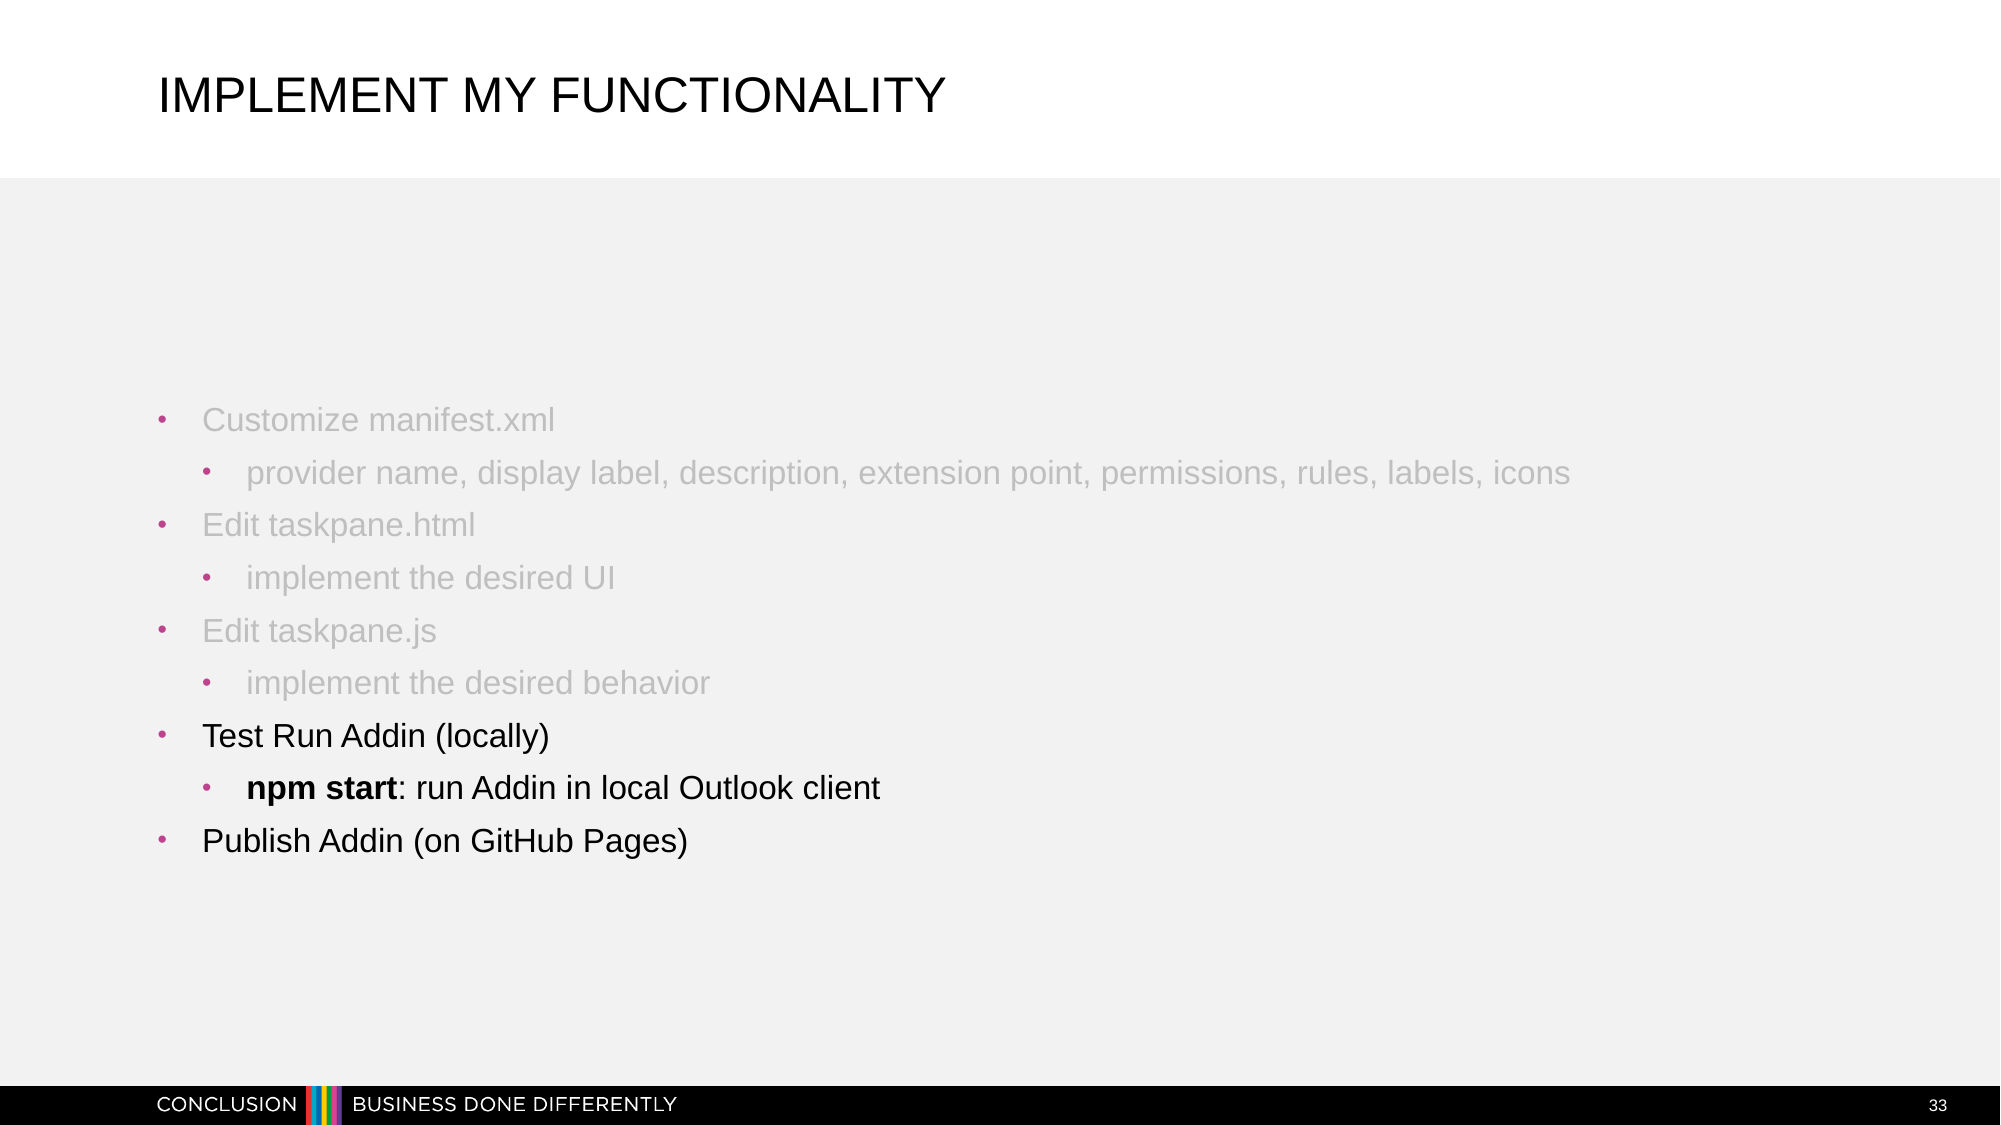

# Implement my functionality
Customize manifest.xml
provider name, display label, description, extension point, permissions, rules, labels, icons
Edit taskpane.html
implement the desired UI
Edit taskpane.js
implement the desired behavior
Test Run Addin (locally)
npm start: run Addin in local Outlook client
Publish Addin (on GitHub Pages)

33